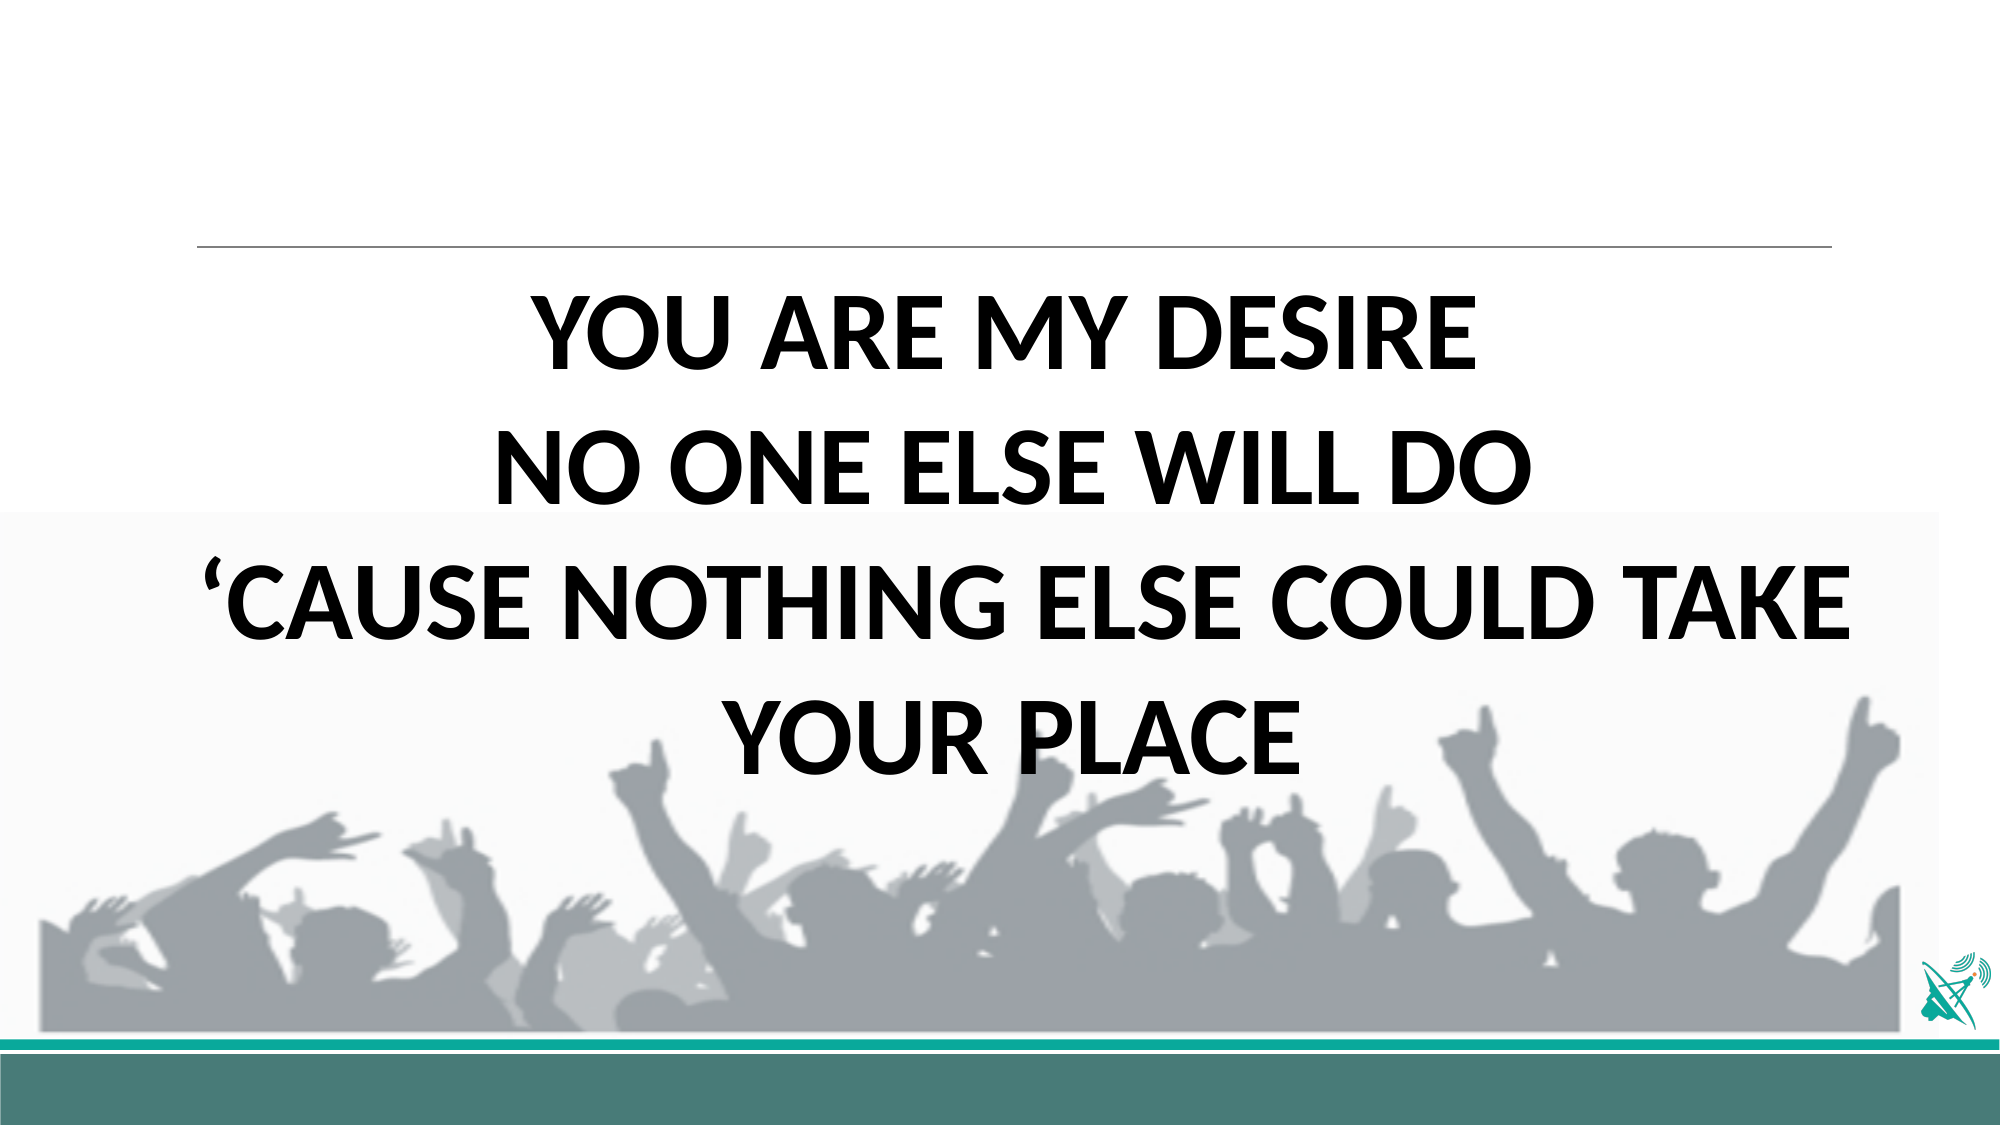

YOU ARE MY DESIRE
NO ONE ELSE WILL DO
 ‘CAUSE NOTHING ELSE COULD TAKE YOUR PLACE